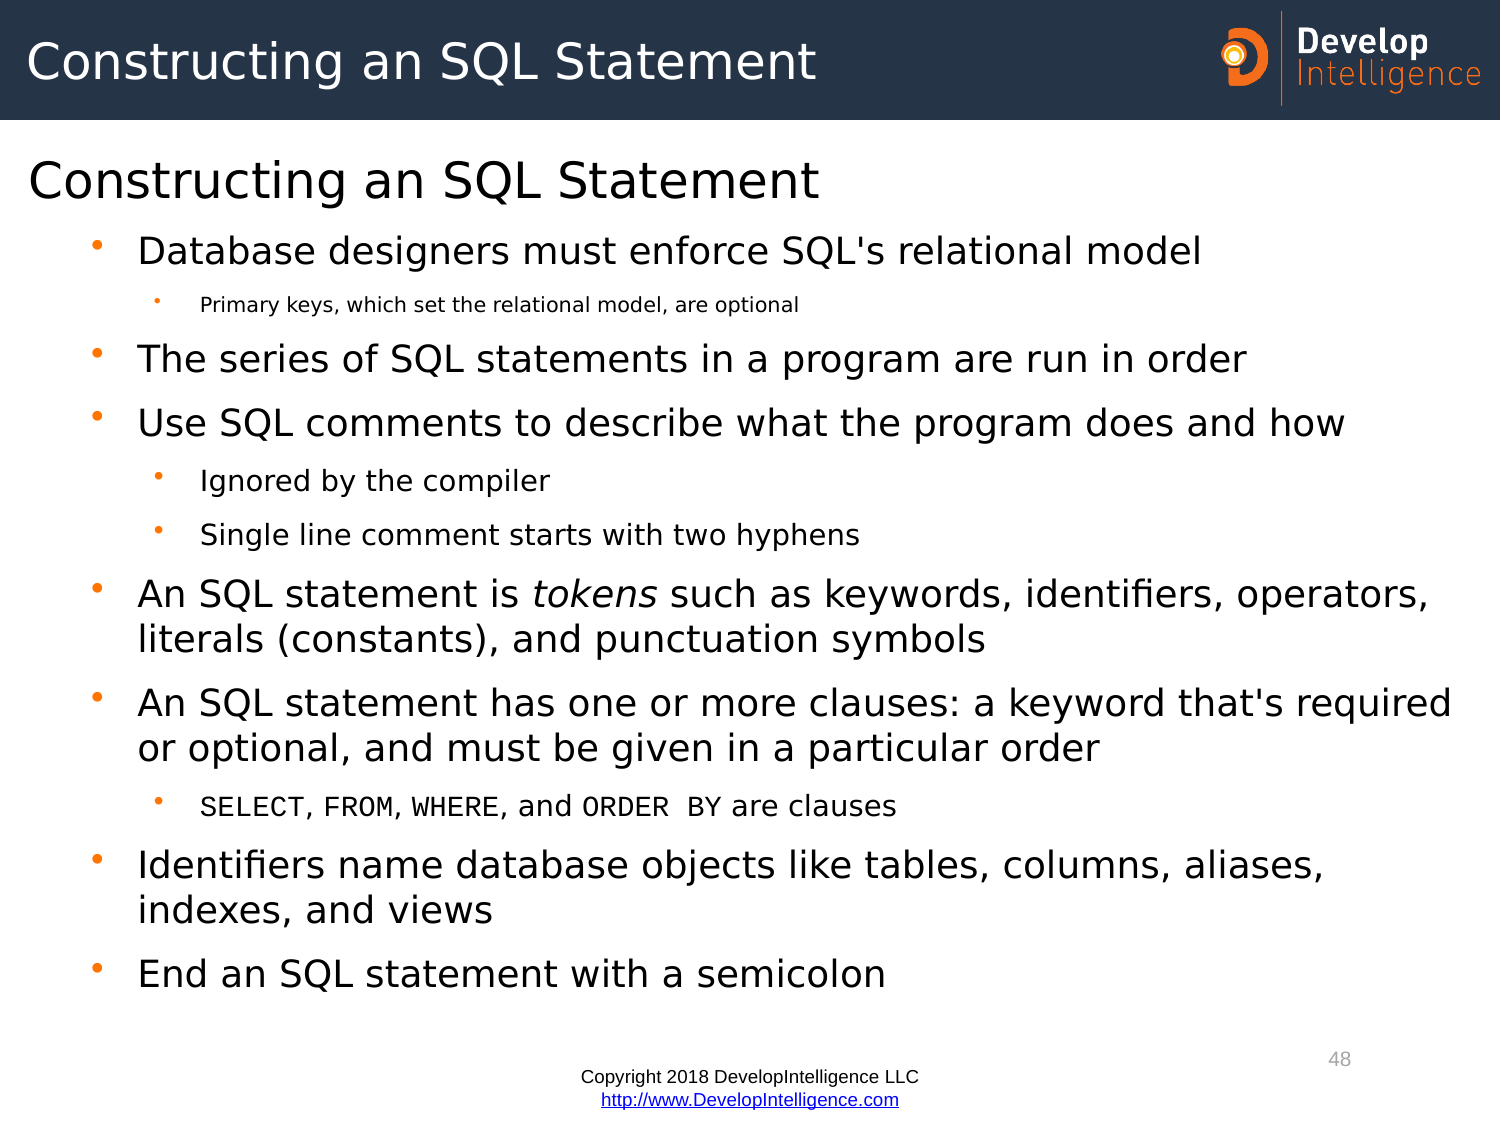

# Constructing an SQL Statement
Constructing an SQL Statement
Database designers must enforce SQL's relational model
Primary keys, which set the relational model, are optional
The series of SQL statements in a program are run in order
Use SQL comments to describe what the program does and how
Ignored by the compiler
Single line comment starts with two hyphens
An SQL statement is tokens such as keywords, identifiers, operators, literals (constants), and punctuation symbols
An SQL statement has one or more clauses: a keyword that's required or optional, and must be given in a particular order
SELECT, FROM, WHERE, and ORDER BY are clauses
Identifiers name database objects like tables, columns, aliases, indexes, and views
End an SQL statement with a semicolon

48